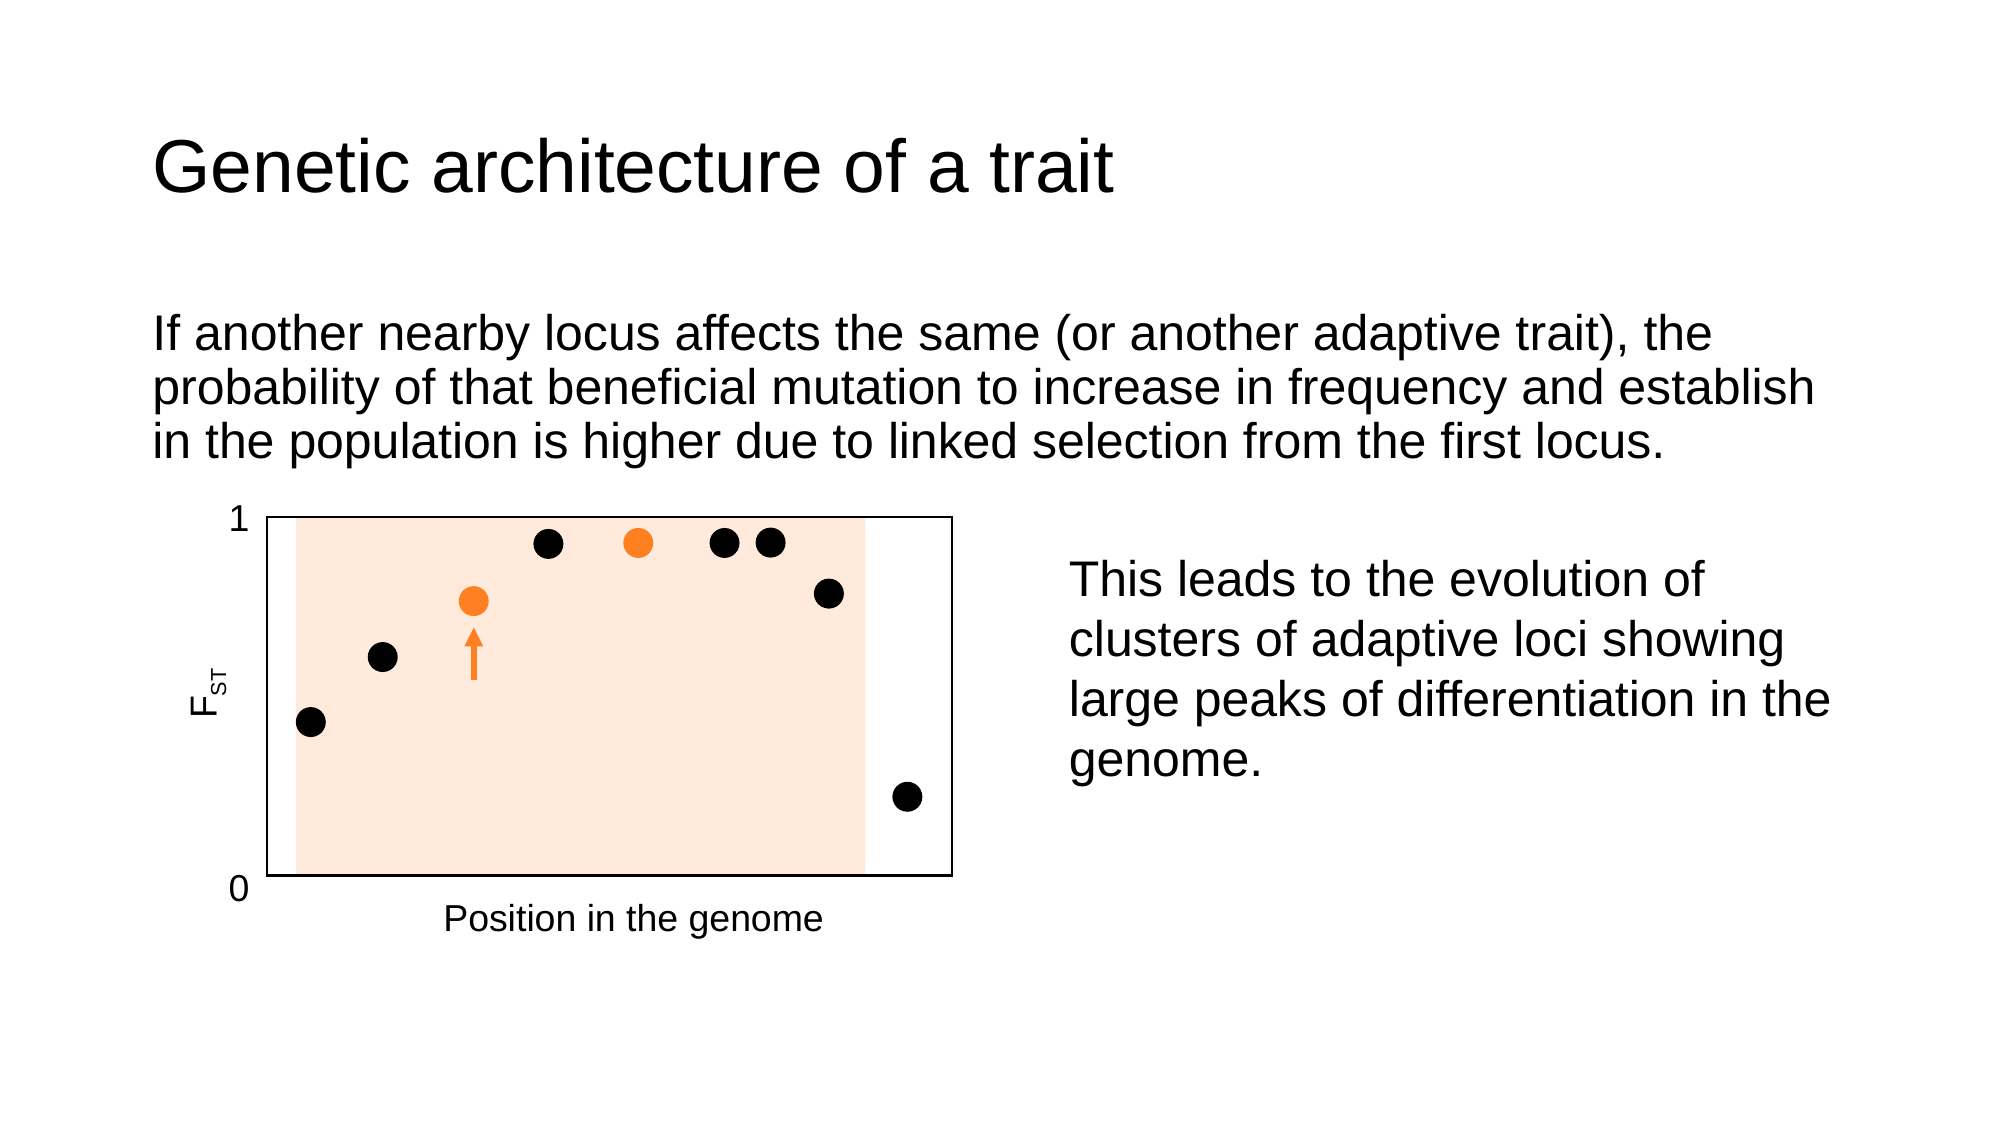

# Genetic architecture of a trait
If another nearby locus affects the same (or another adaptive trait), the probability of that beneficial mutation to increase in frequency and establish in the population is higher due to linked selection from the first locus.
1

FST

0
Position in the genome

This leads to the evolution of clusters of adaptive loci showing large peaks of differentiation in the genome.